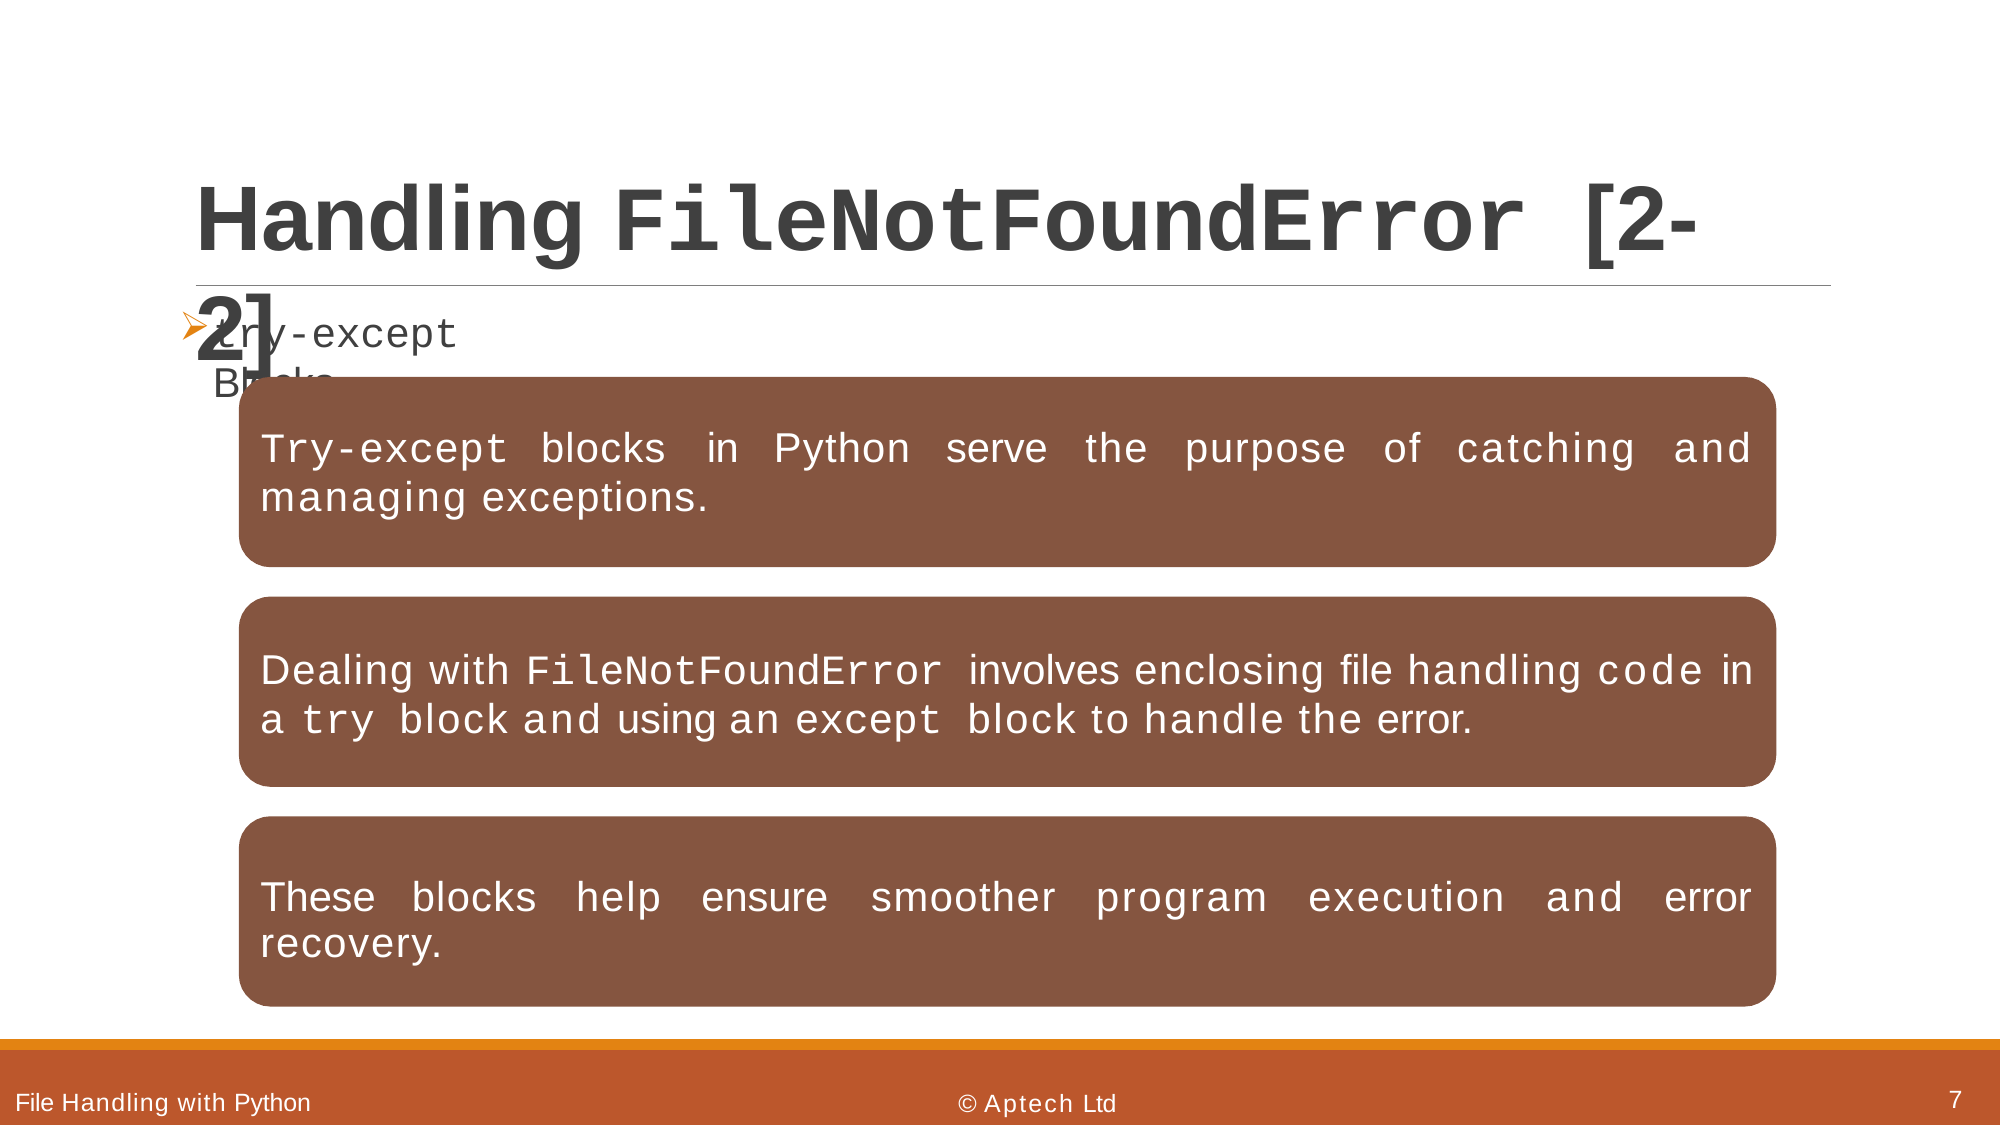

# Handling FileNotFoundError [2-2]
try-except Blocks

Try-except blocks	in	Python	serve	the	purpose	of	catching	and managing exceptions.

Dealing with FileNotFoundError involves enclosing file handling code in a try block and using an except block to handle the error.

These	blocks	help	ensure	smoother	program	execution	and	error recovery.

7
File Handling with Python
© Aptech Ltd